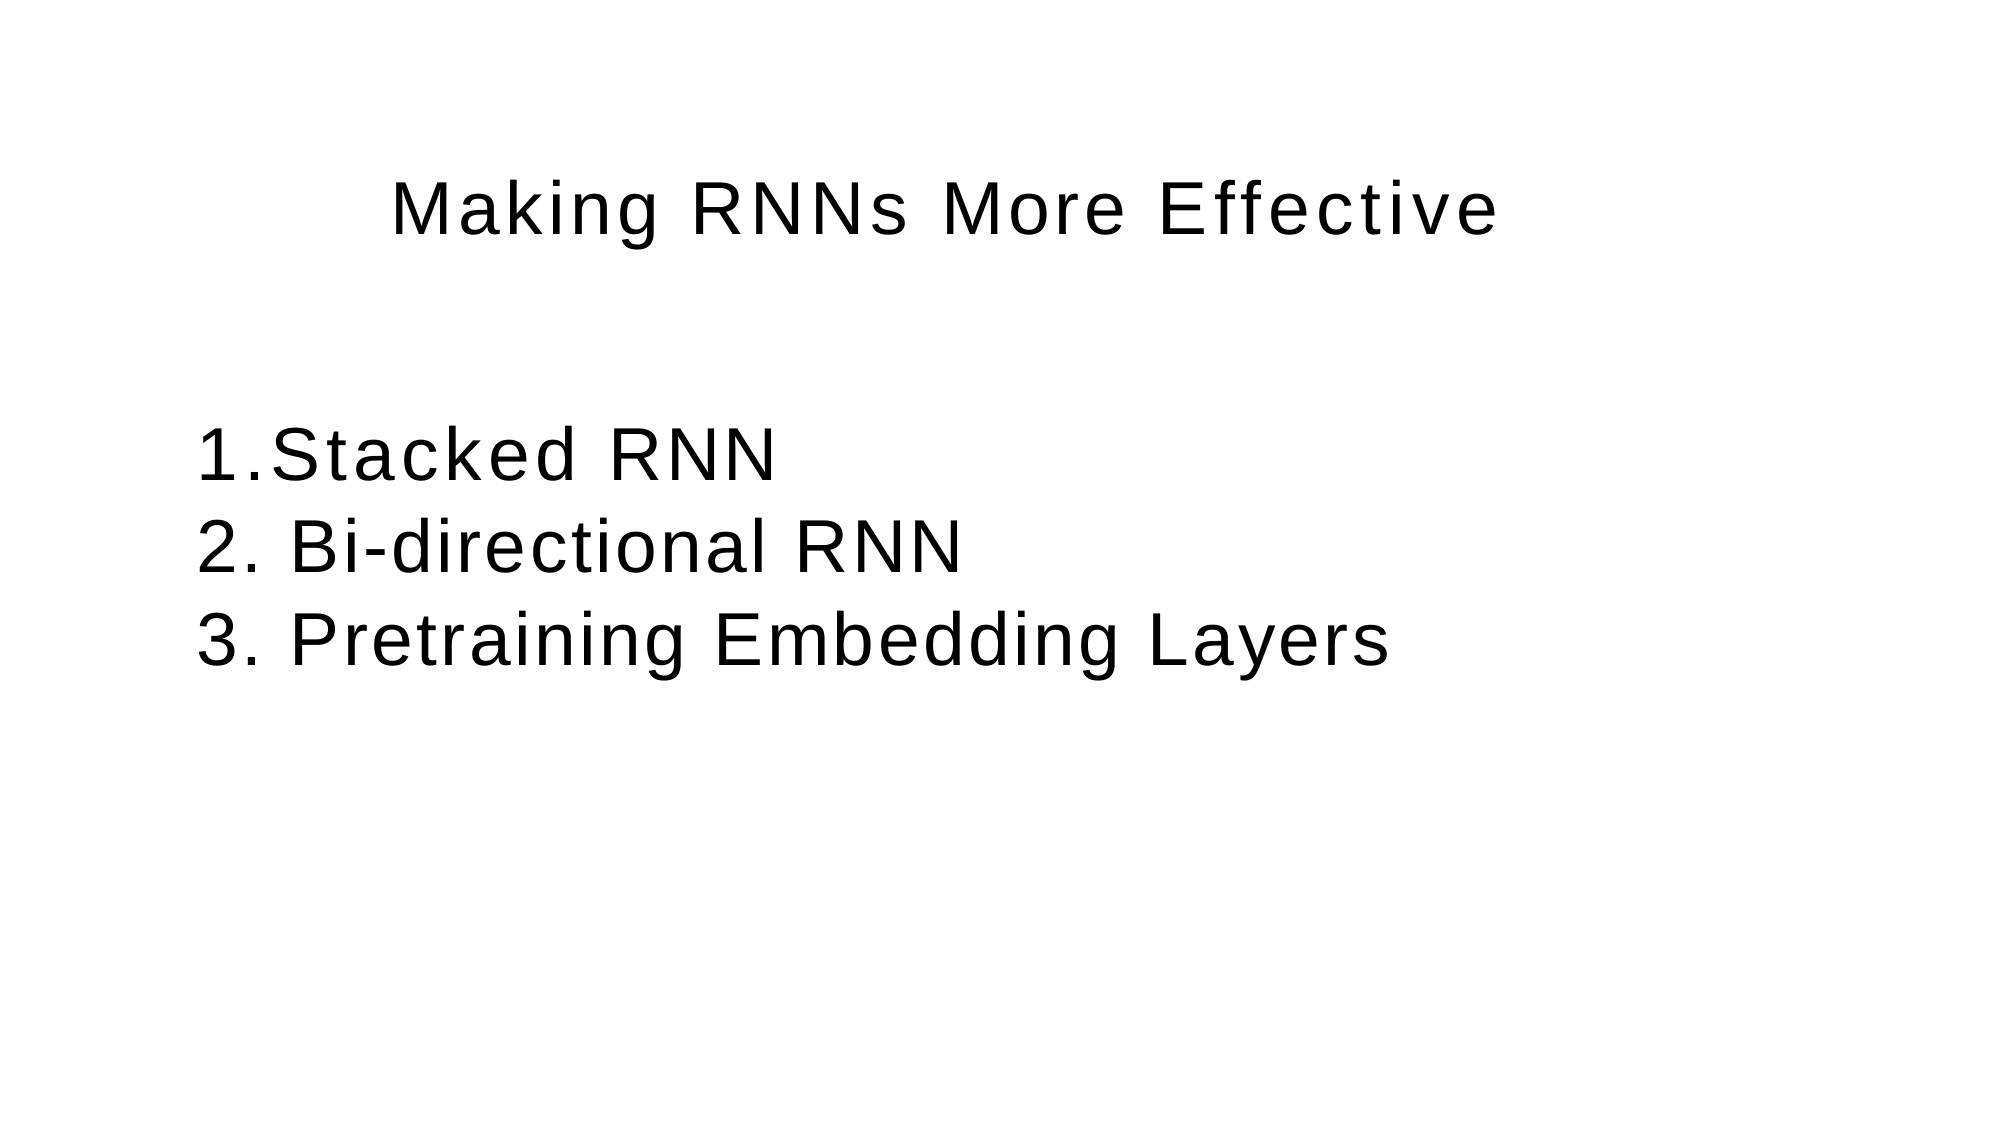

# Making RNNs More Effective
1.Stacked RNN
2. Bi-directional RNN
3. Pretraining Embedding Layers